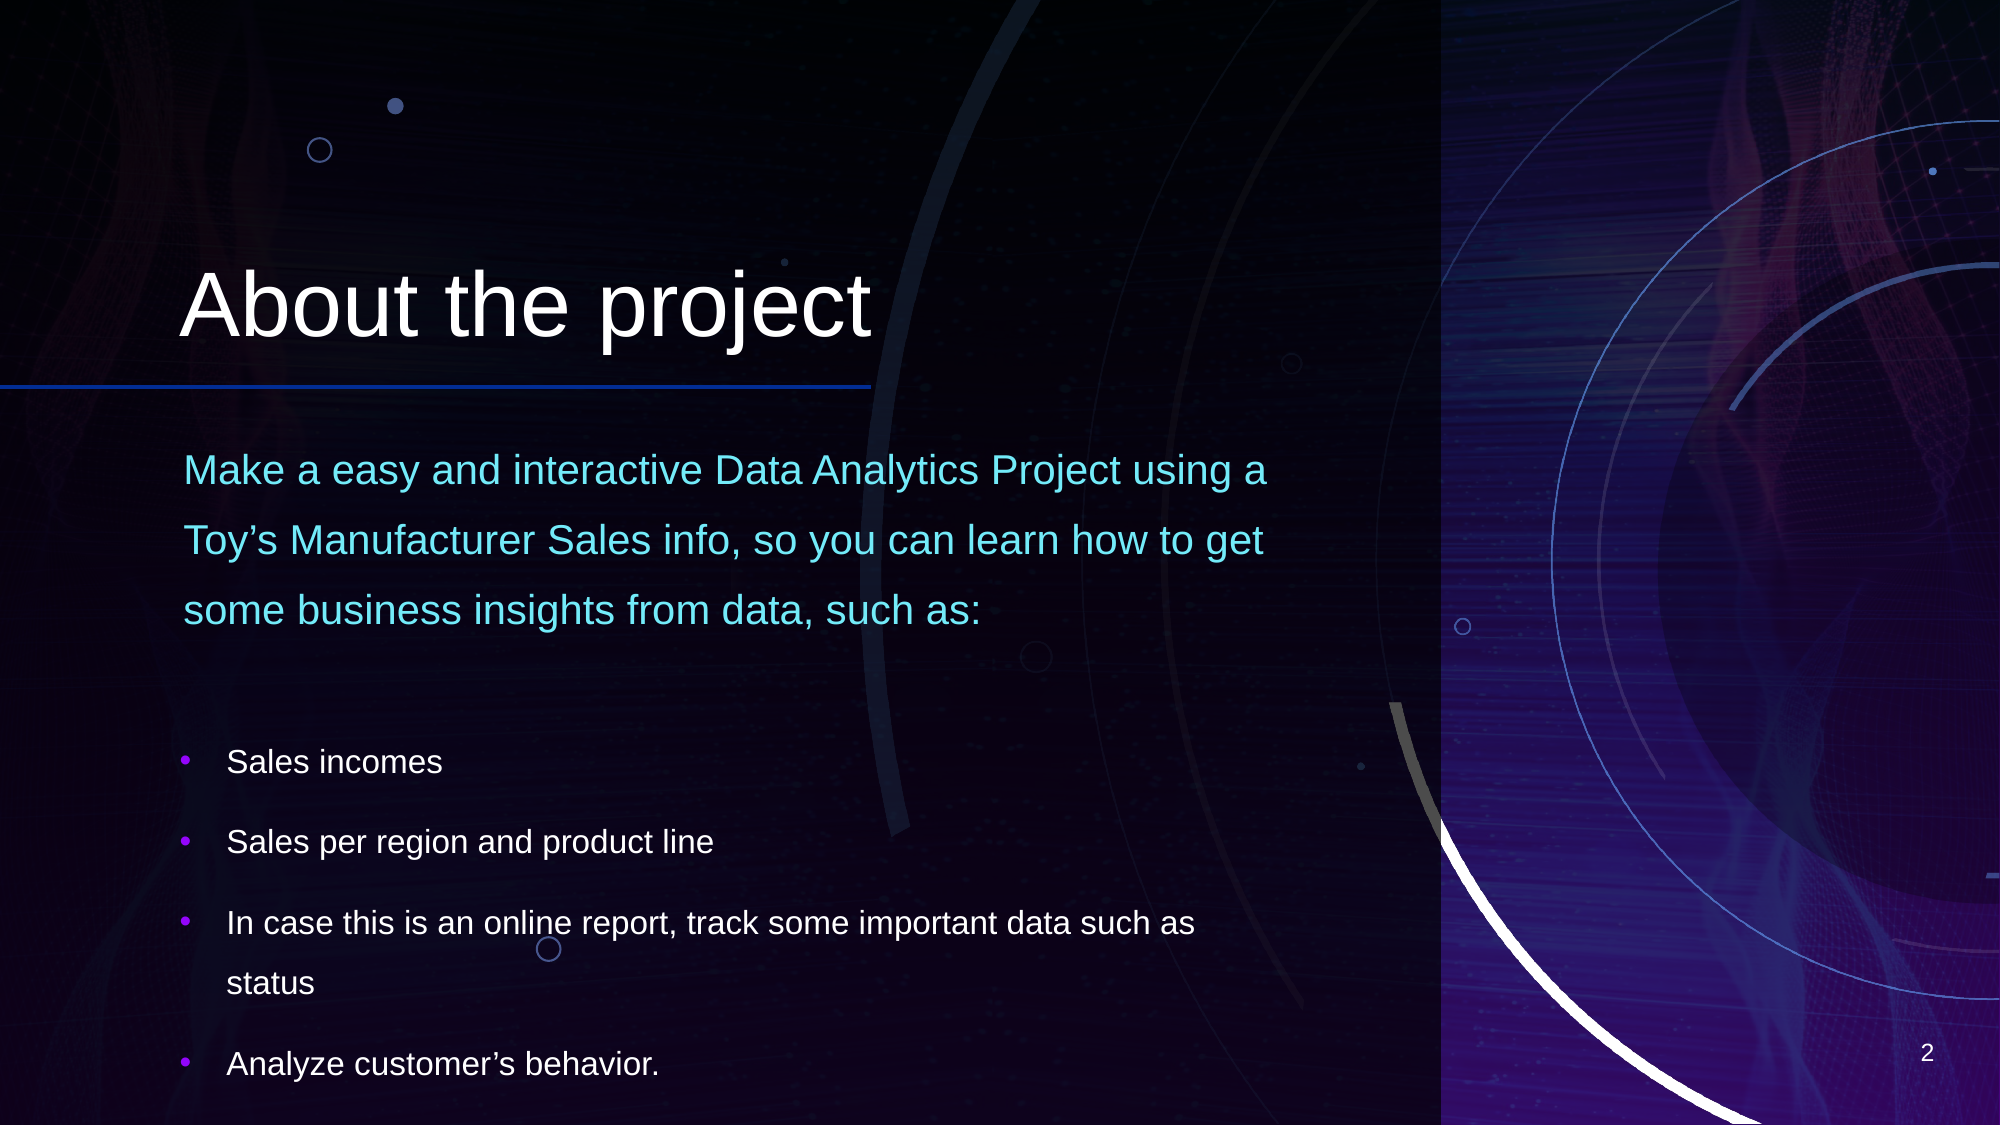

# About the project
Make a easy and interactive Data Analytics Project using a Toy’s Manufacturer Sales info, so you can learn how to get some business insights from data, such as:

Sales incomes
Sales per region and product line
In case this is an online report, track some important data such as status
Analyze customer’s behavior.

2